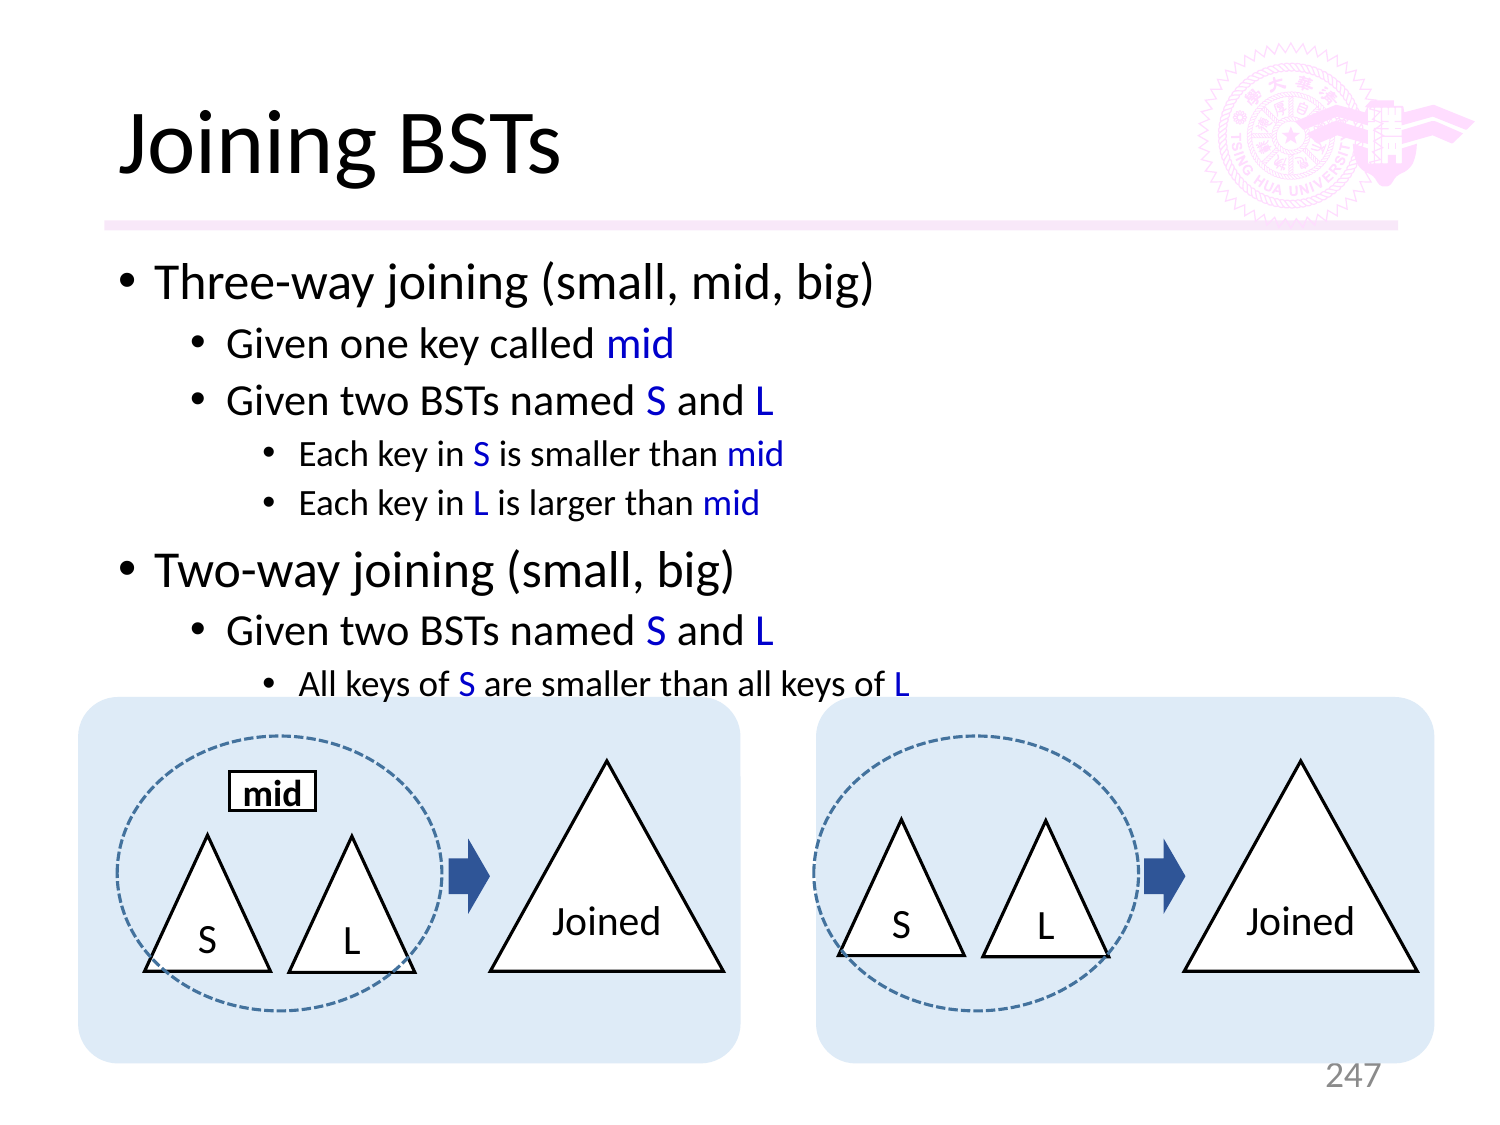

# Joining BSTs
Three-way joining (small, mid, big)
Given one key called mid
Given two BSTs named S and L
Each key in S is smaller than mid
Each key in L is larger than mid
Two-way joining (small, big)
Given two BSTs named S and L
All keys of S are smaller than all keys of L

Joined
Joined
mid
S
L
S
L

247